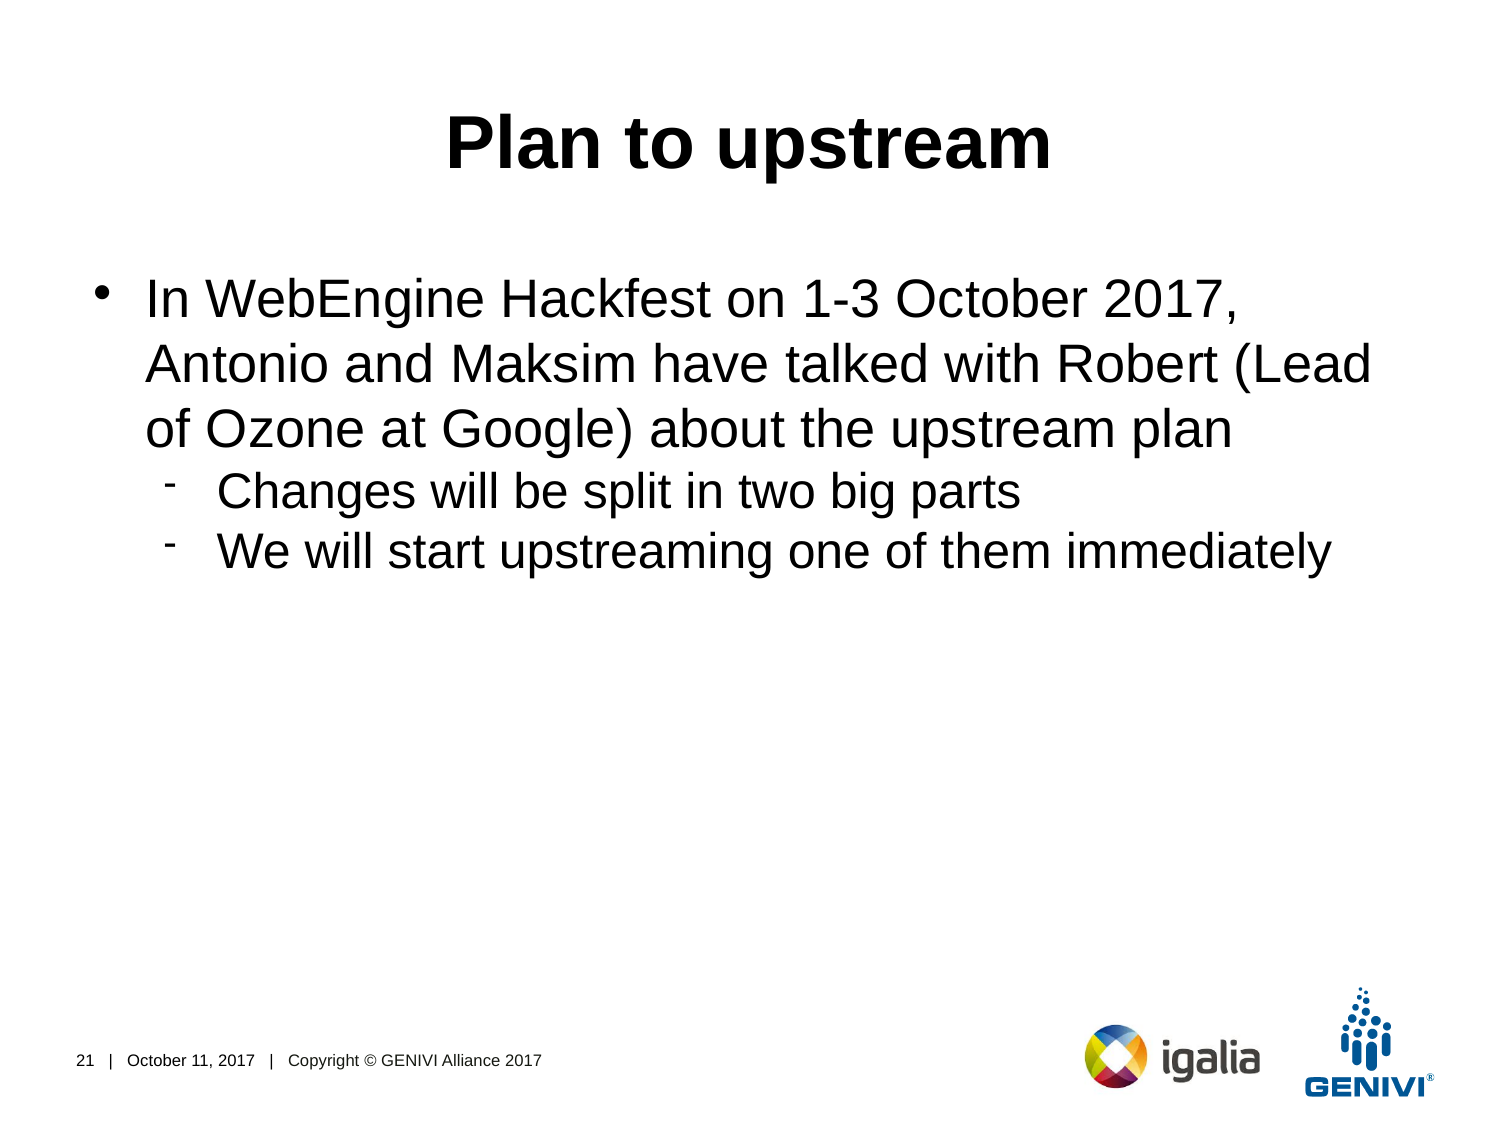

Plan to upstream

In WebEngine Hackfest on 1-3 October 2017, Antonio and Maksim have talked with Robert (Lead of Ozone at Google) about the upstream plan
Changes will be split in two big parts
We will start upstreaming one of them immediately
21   |   October 11, 2017   |   Copyright © GENIVI Alliance 2017